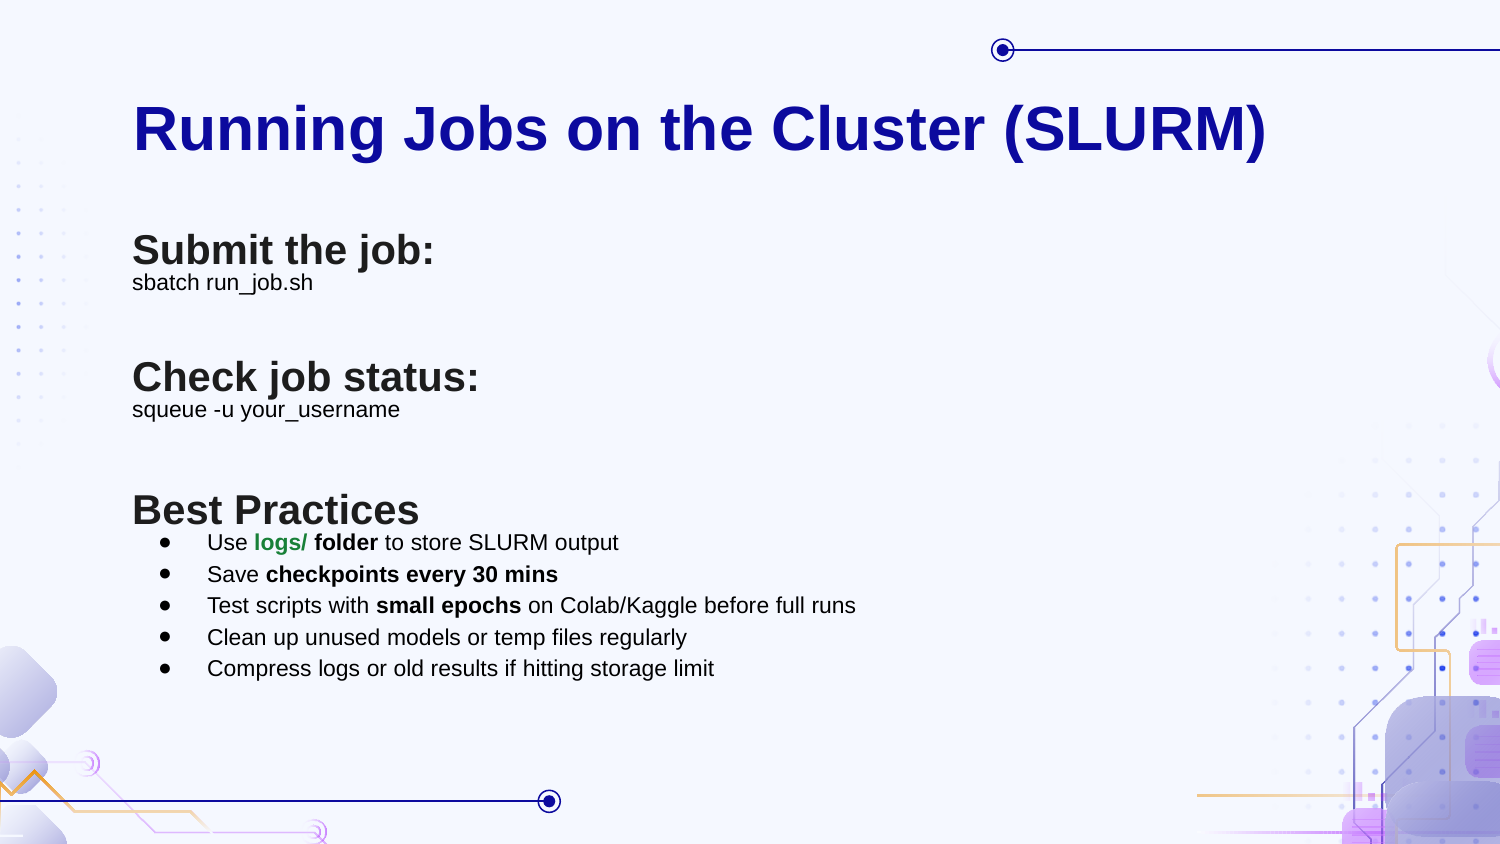

# Running Jobs on the Cluster (SLURM)

Submit the job:
sbatch run_job.sh
Check job status:
squeue -u your_username
Best Practices
Use logs/ folder to store SLURM output
Save checkpoints every 30 mins
Test scripts with small epochs on Colab/Kaggle before full runs
Clean up unused models or temp files regularly
Compress logs or old results if hitting storage limit